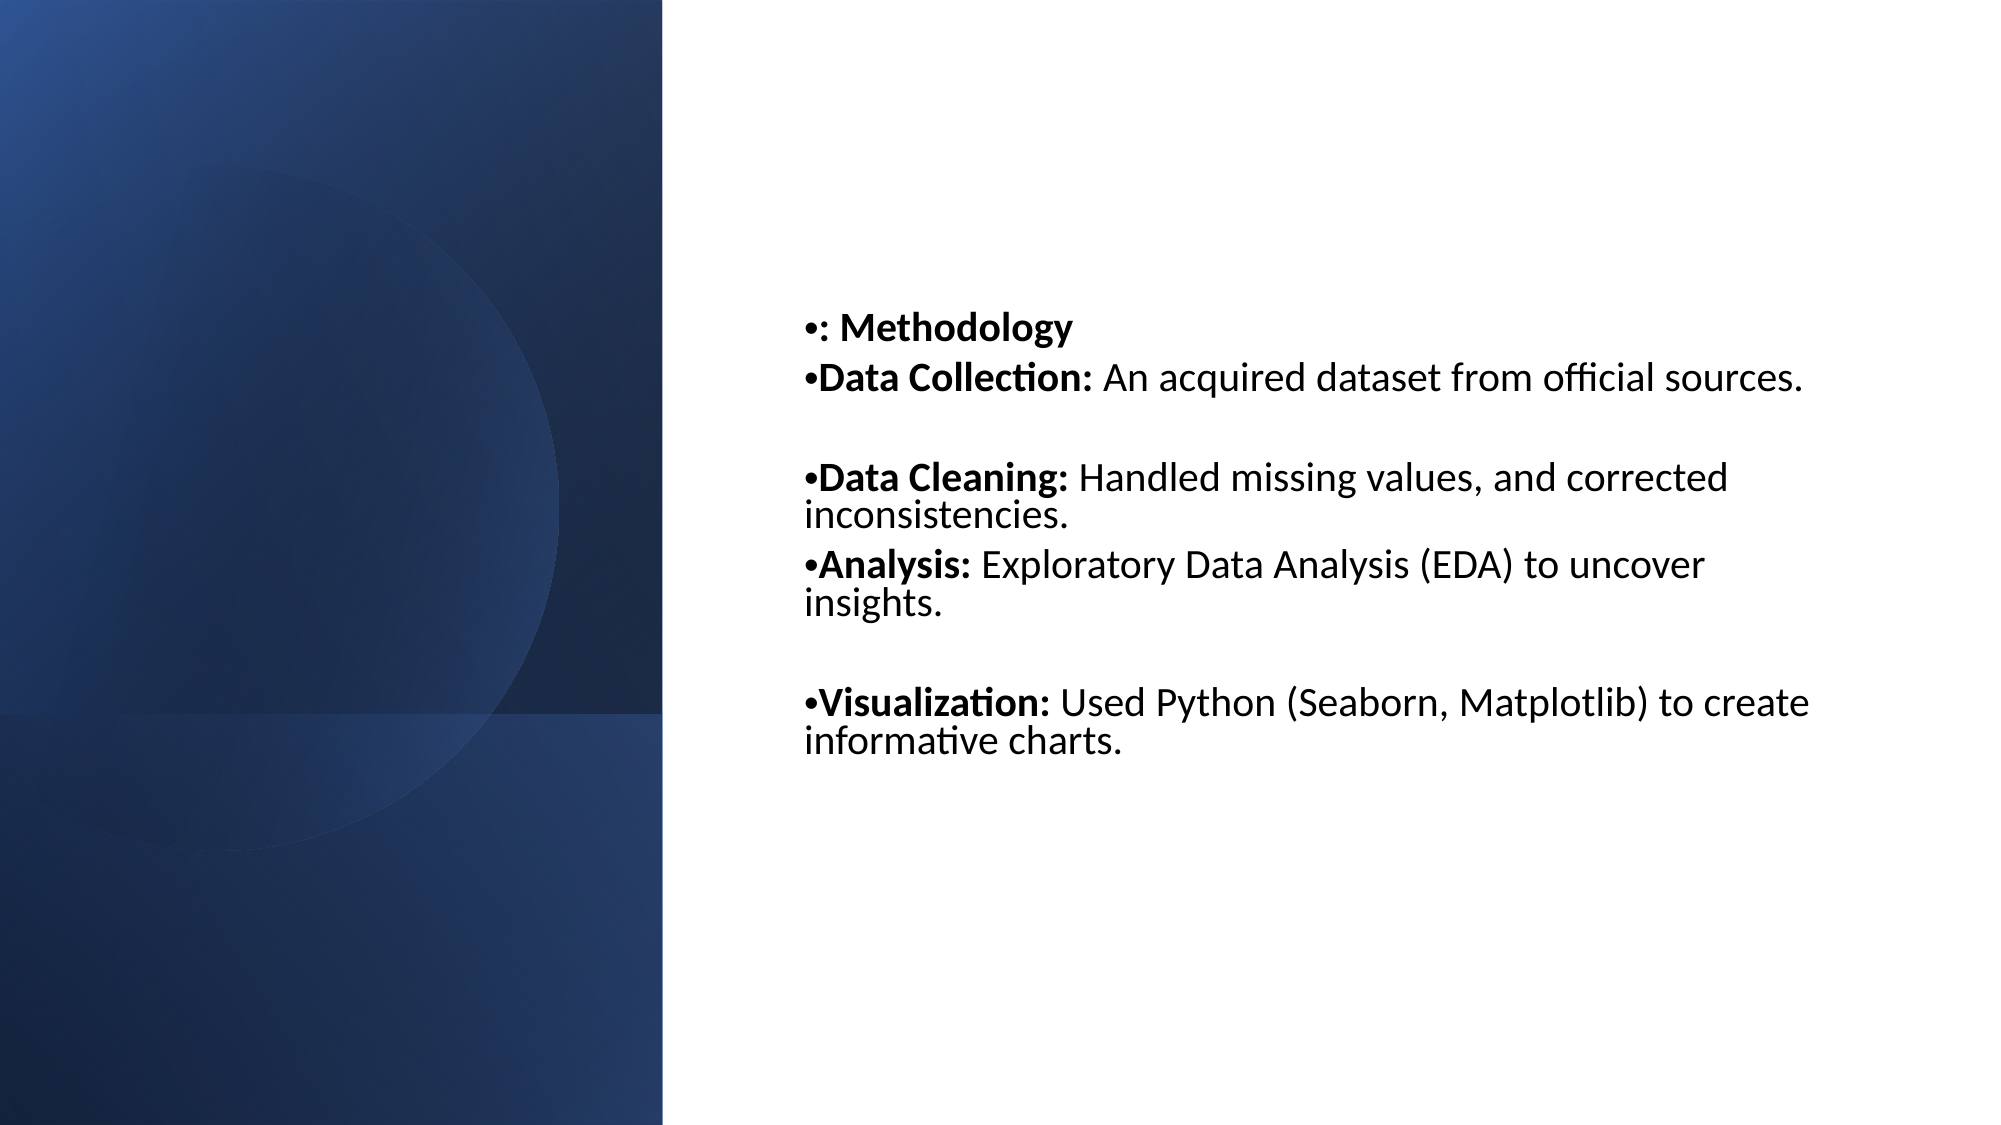

: Methodology
Data Collection: An acquired dataset from official sources.

Data Cleaning: Handled missing values, and corrected inconsistencies.
Analysis: Exploratory Data Analysis (EDA) to uncover insights.

Visualization: Used Python (Seaborn, Matplotlib) to create informative charts.